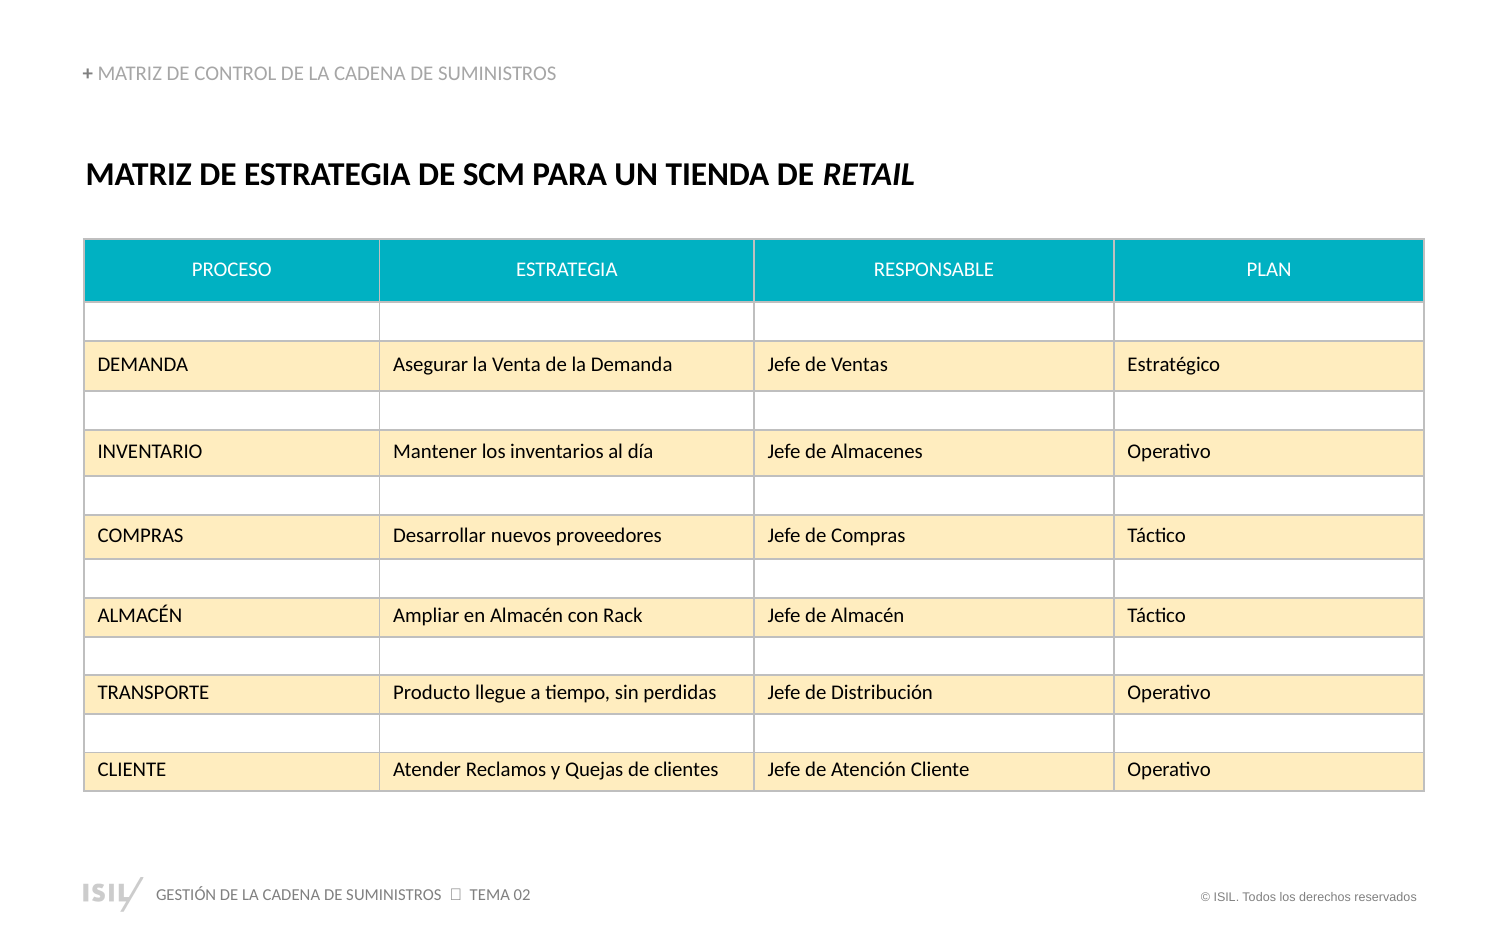

+ MATRIZ DE CONTROL DE LA CADENA DE SUMINISTROS
MATRIZ DE ESTRATEGIA DE SCM PARA UN TIENDA DE RETAIL
| PROCESO | ESTRATEGIA | RESPONSABLE | PLAN |
| --- | --- | --- | --- |
|  |  |  |  |
| DEMANDA | Asegurar la Venta de la Demanda | Jefe de Ventas | Estratégico |
|  |  |  |  |
| INVENTARIO | Mantener los inventarios al día | Jefe de Almacenes | Operativo |
|  |  |  |  |
| COMPRAS | Desarrollar nuevos proveedores | Jefe de Compras | Táctico |
|  |  |  |  |
| ALMACÉN | Ampliar en Almacén con Rack | Jefe de Almacén | Táctico |
|  |  |  |  |
| TRANSPORTE | Producto llegue a tiempo, sin perdidas | Jefe de Distribución | Operativo |
|  |  |  |  |
| CLIENTE | Atender Reclamos y Quejas de clientes | Jefe de Atención Cliente | Operativo |